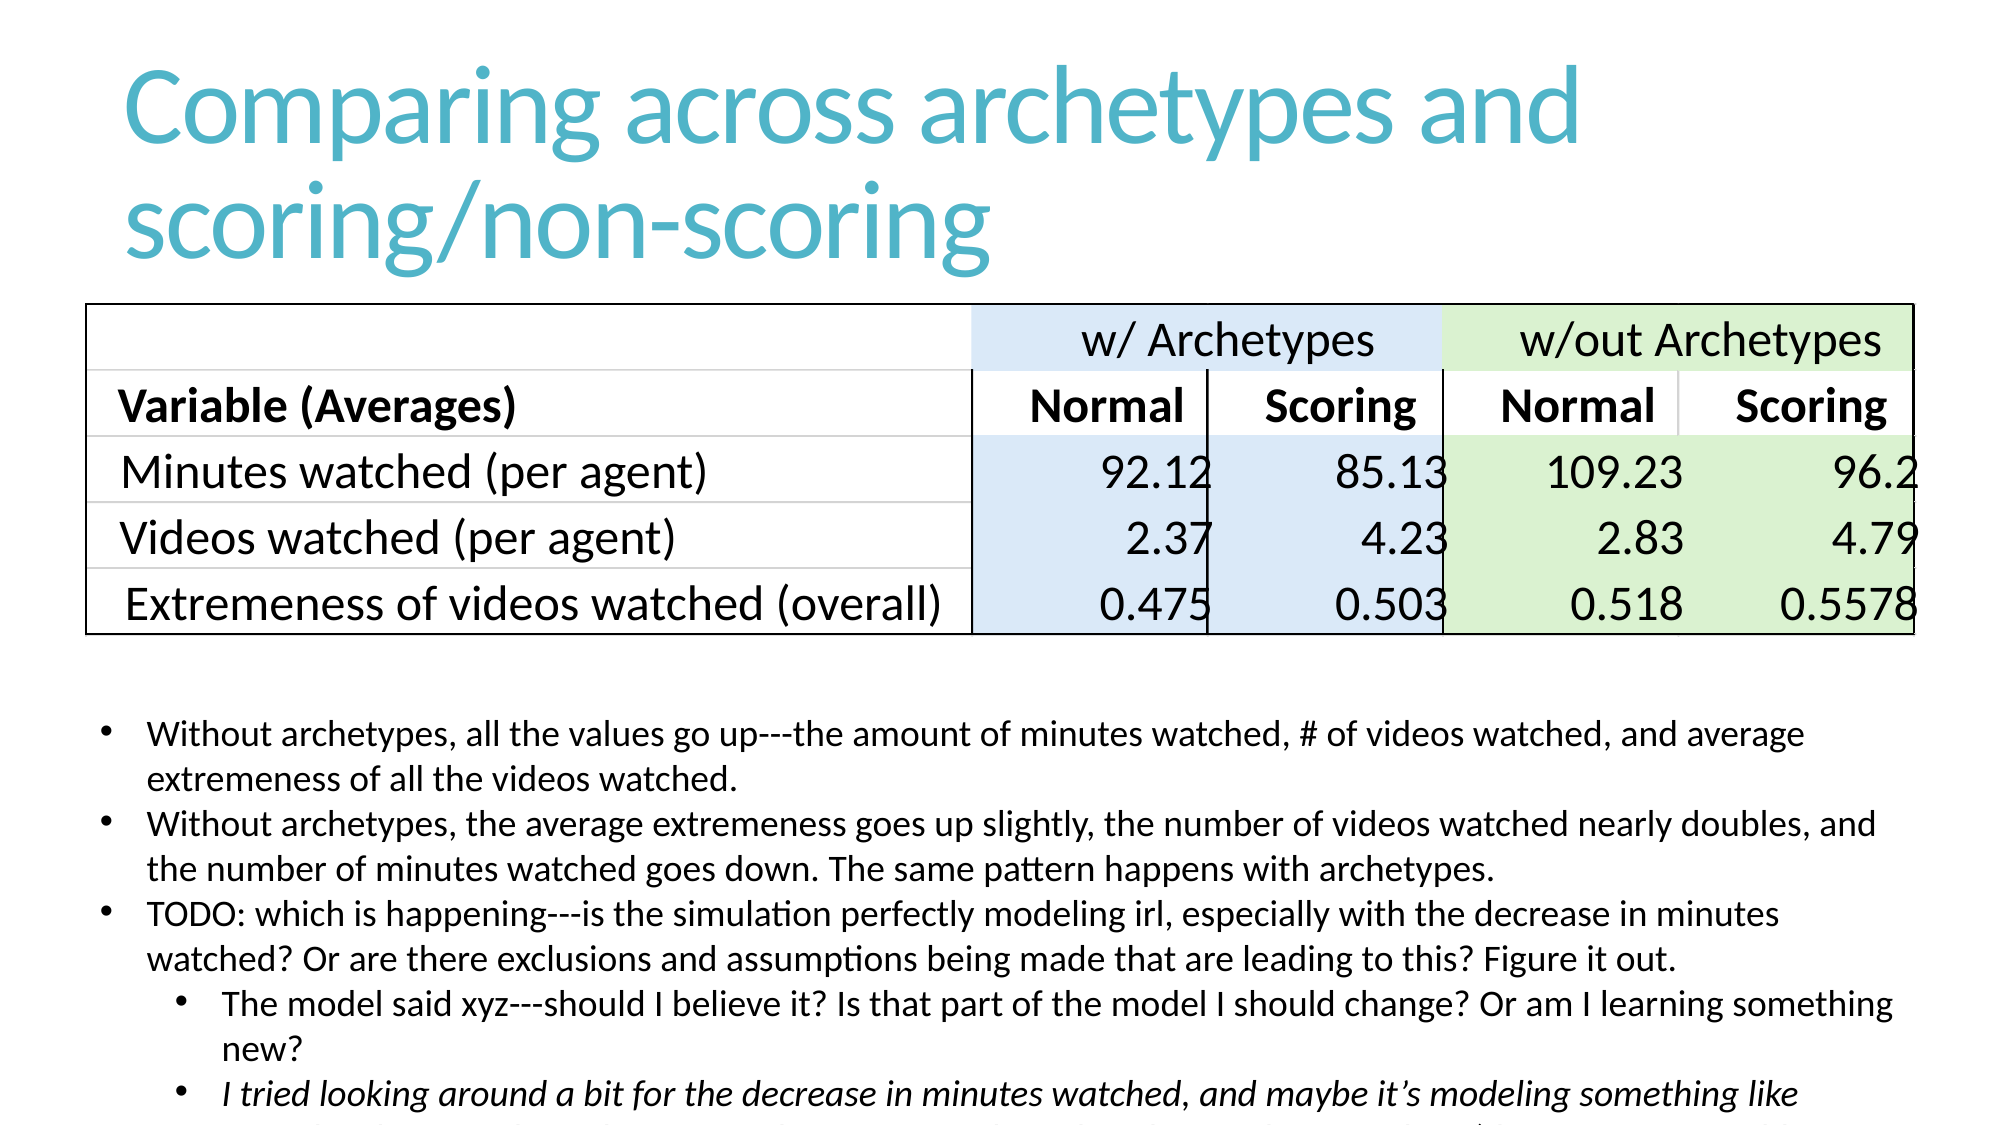

# Comparing across archetypes and scoring/non-scoring

w/ Archetypes
w/out Archetypes

Variable (Averages)
Normal
Scoring
Normal
Scoring

Minutes watched (per agent)
92.12
85.13
109.23
96.2

Videos watched (per agent)
2.37
4.23
2.83
4.79

Extremeness of videos watched (overall)
0.475
0.503
0.518
0.5578

Without archetypes, all the values go up---the amount of minutes watched, # of videos watched, and average extremeness of all the videos watched.
Without archetypes, the average extremeness goes up slightly, the number of videos watched nearly doubles, and the number of minutes watched goes down. The same pattern happens with archetypes.
TODO: which is happening---is the simulation perfectly modeling irl, especially with the decrease in minutes watched? Or are there exclusions and assumptions being made that are leading to this? Figure it out.
The model said xyz---should I believe it? Is that part of the model I should change? Or am I learning something new?
I tried looking around a bit for the decrease in minutes watched, and maybe it’s modeling something like YouTube Shorts? Where they’re watching more of them, but they’re shorter videos (therefore it’s possible to watch more of them in a smaller amount of time)? Am I reinventing the YouTube Shorts wheel here?
Is there something in the scoring formula that makes people want shorter videos?

Be more precise---try to explain what the algorithm does in more precise terms. This outcome happens because the algorithm does xyz mathematical thing that leads to abc. As opposed to arguments like “people like to watch shorter videos,” which may be true, but has to be represented in the code if you’re saying that.